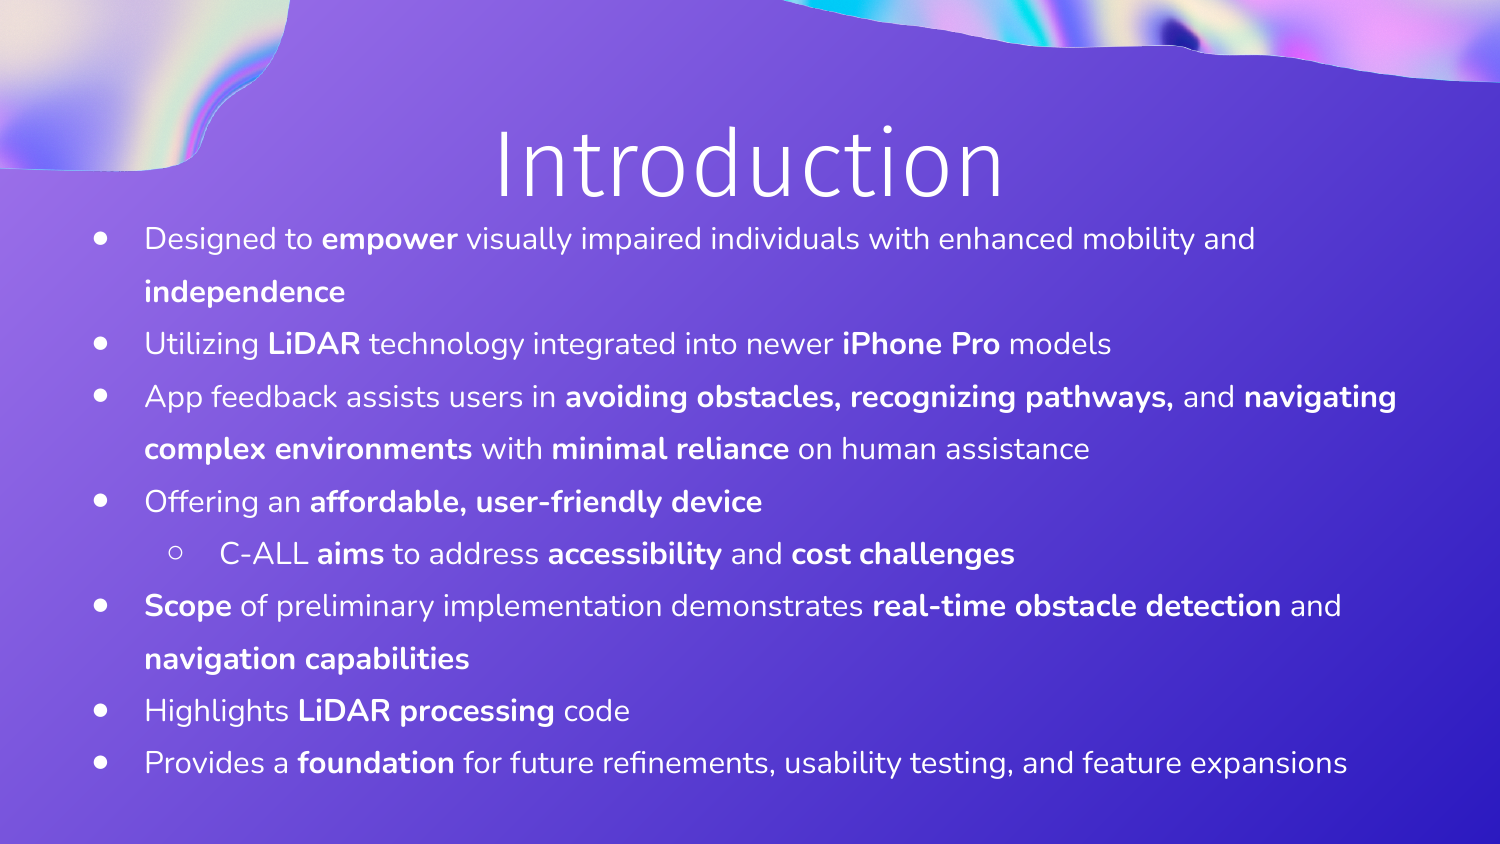

Introduction
Designed to empower visually impaired individuals with enhanced mobility and independence
Utilizing LiDAR technology integrated into newer iPhone Pro models
App feedback assists users in avoiding obstacles, recognizing pathways, and navigating complex environments with minimal reliance on human assistance
Offering an affordable, user-friendly device
C-ALL aims to address accessibility and cost challenges
Scope of preliminary implementation demonstrates real-time obstacle detection and navigation capabilities
Highlights LiDAR processing code
Provides a foundation for future refinements, usability testing, and feature expansions